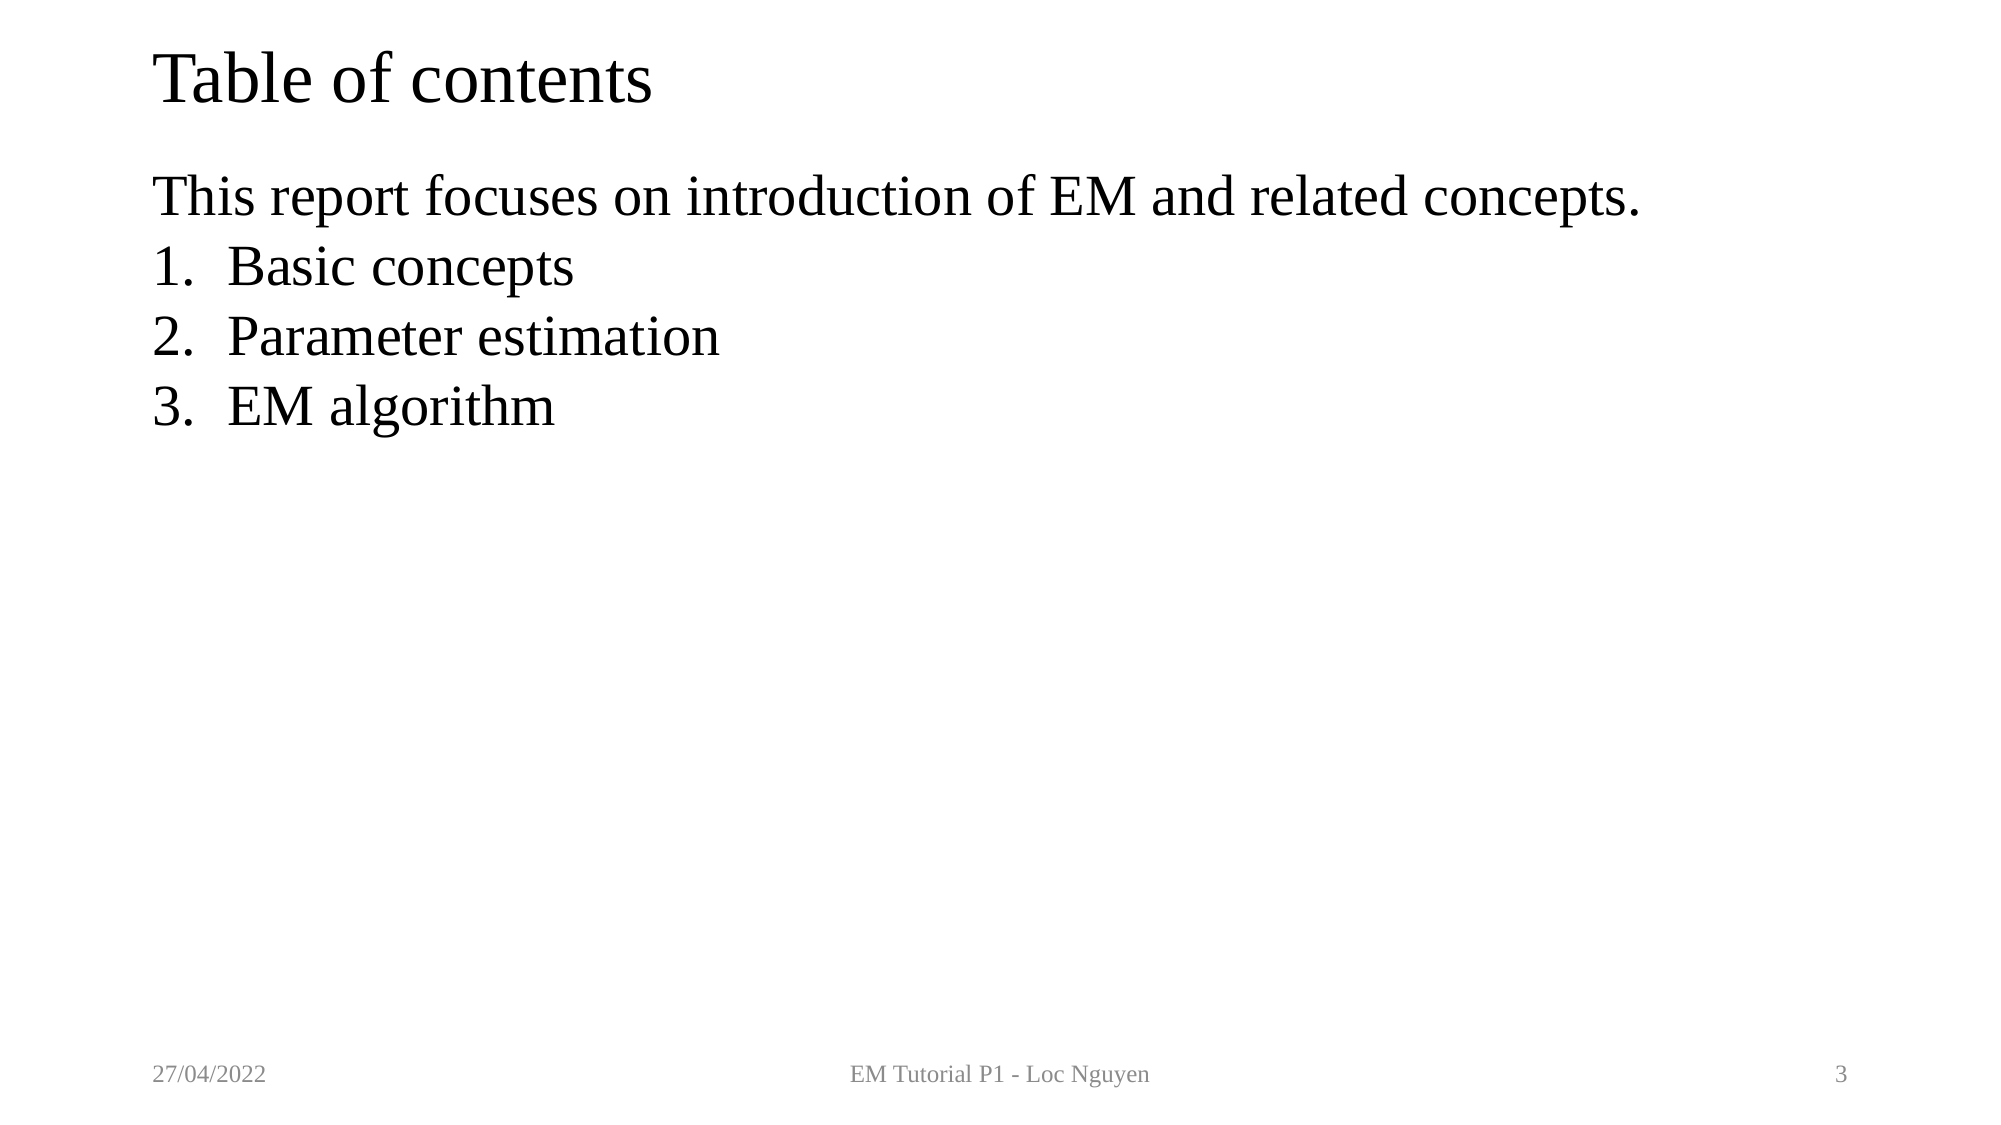

# Table of contents
This report focuses on introduction of EM and related concepts.
Basic concepts
Parameter estimation
EM algorithm
27/04/2022
EM Tutorial P1 - Loc Nguyen
3